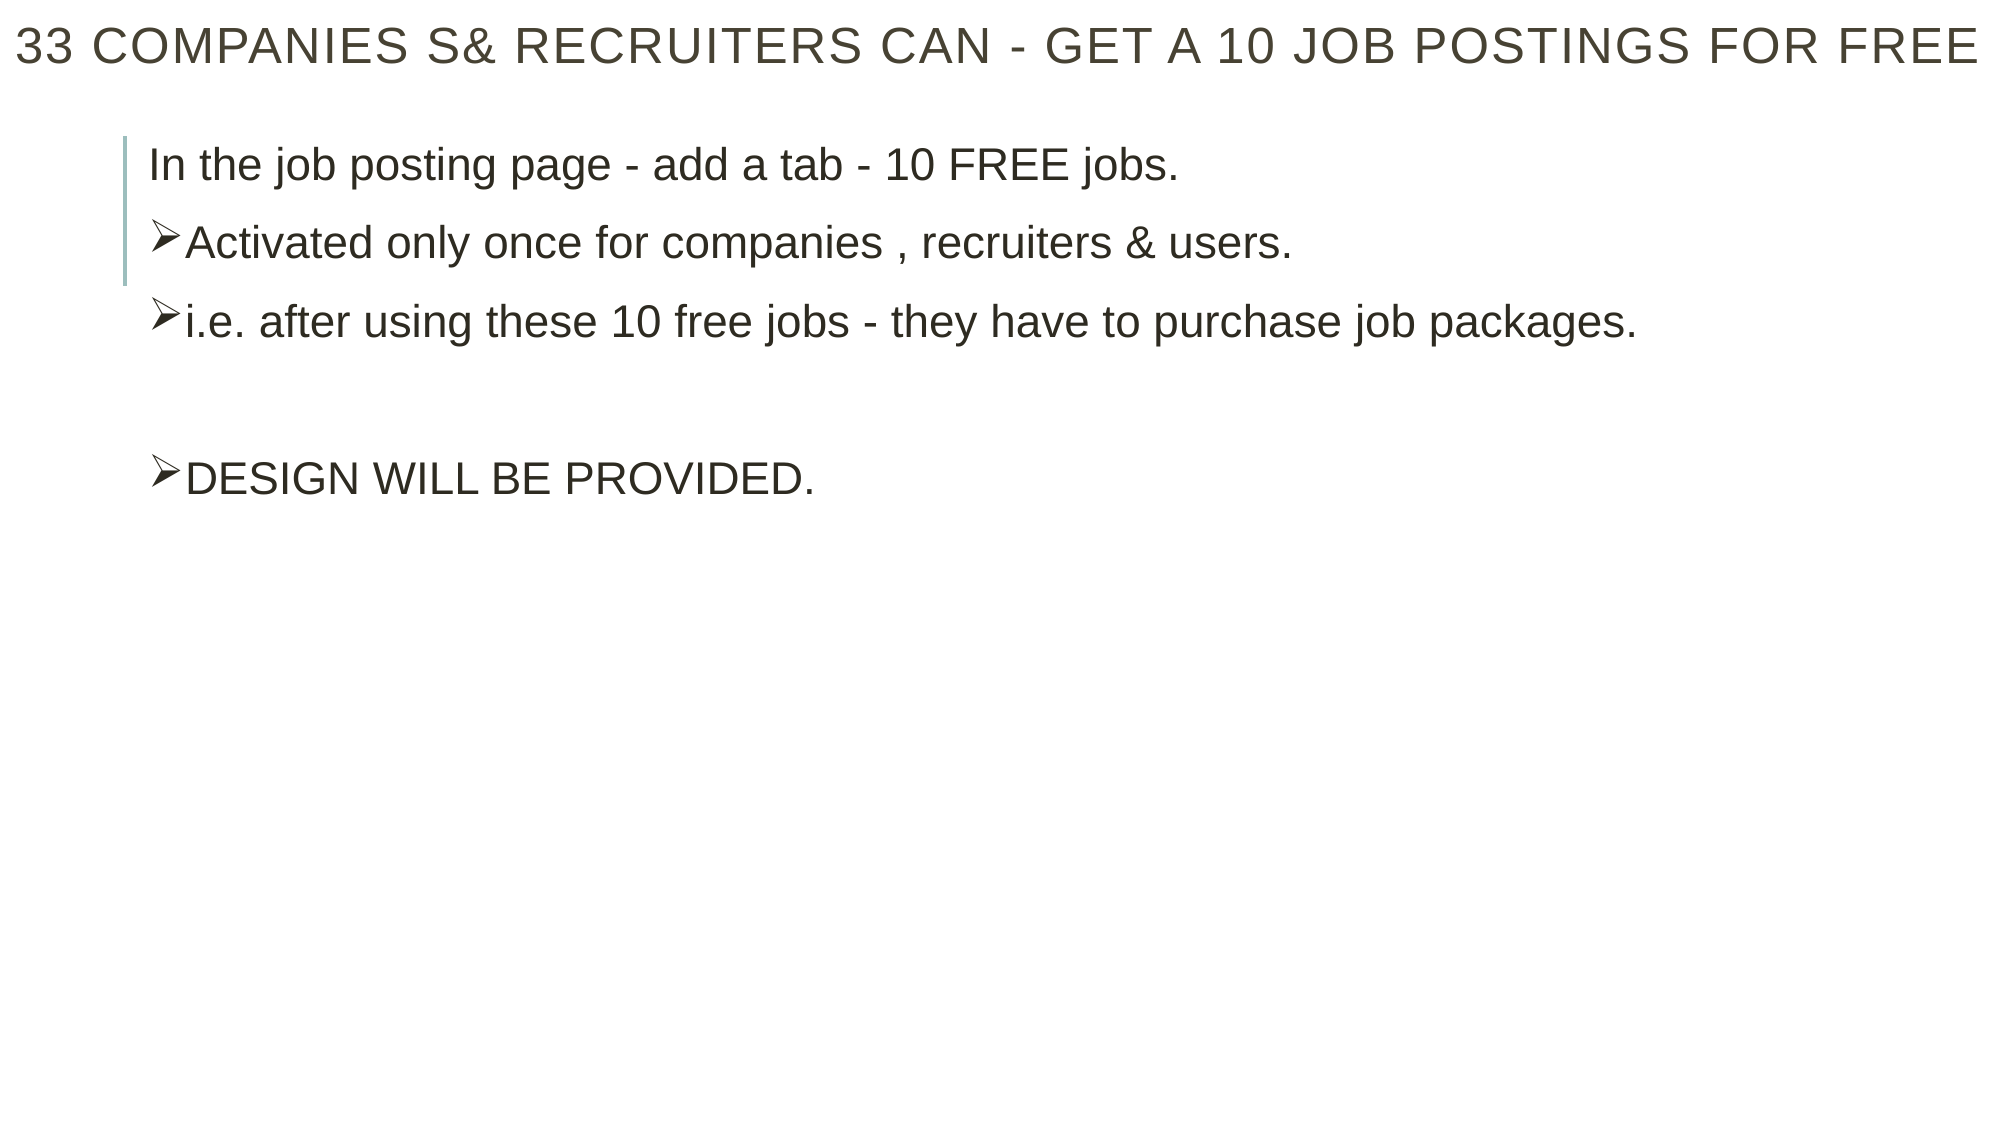

# 33 companies s& recruiters can - get a 10 job postings for FREE
In the job posting page - add a tab - 10 FREE jobs.
Activated only once for companies , recruiters & users.
i.e. after using these 10 free jobs - they have to purchase job packages.

DESIGN WILL BE PROVIDED.